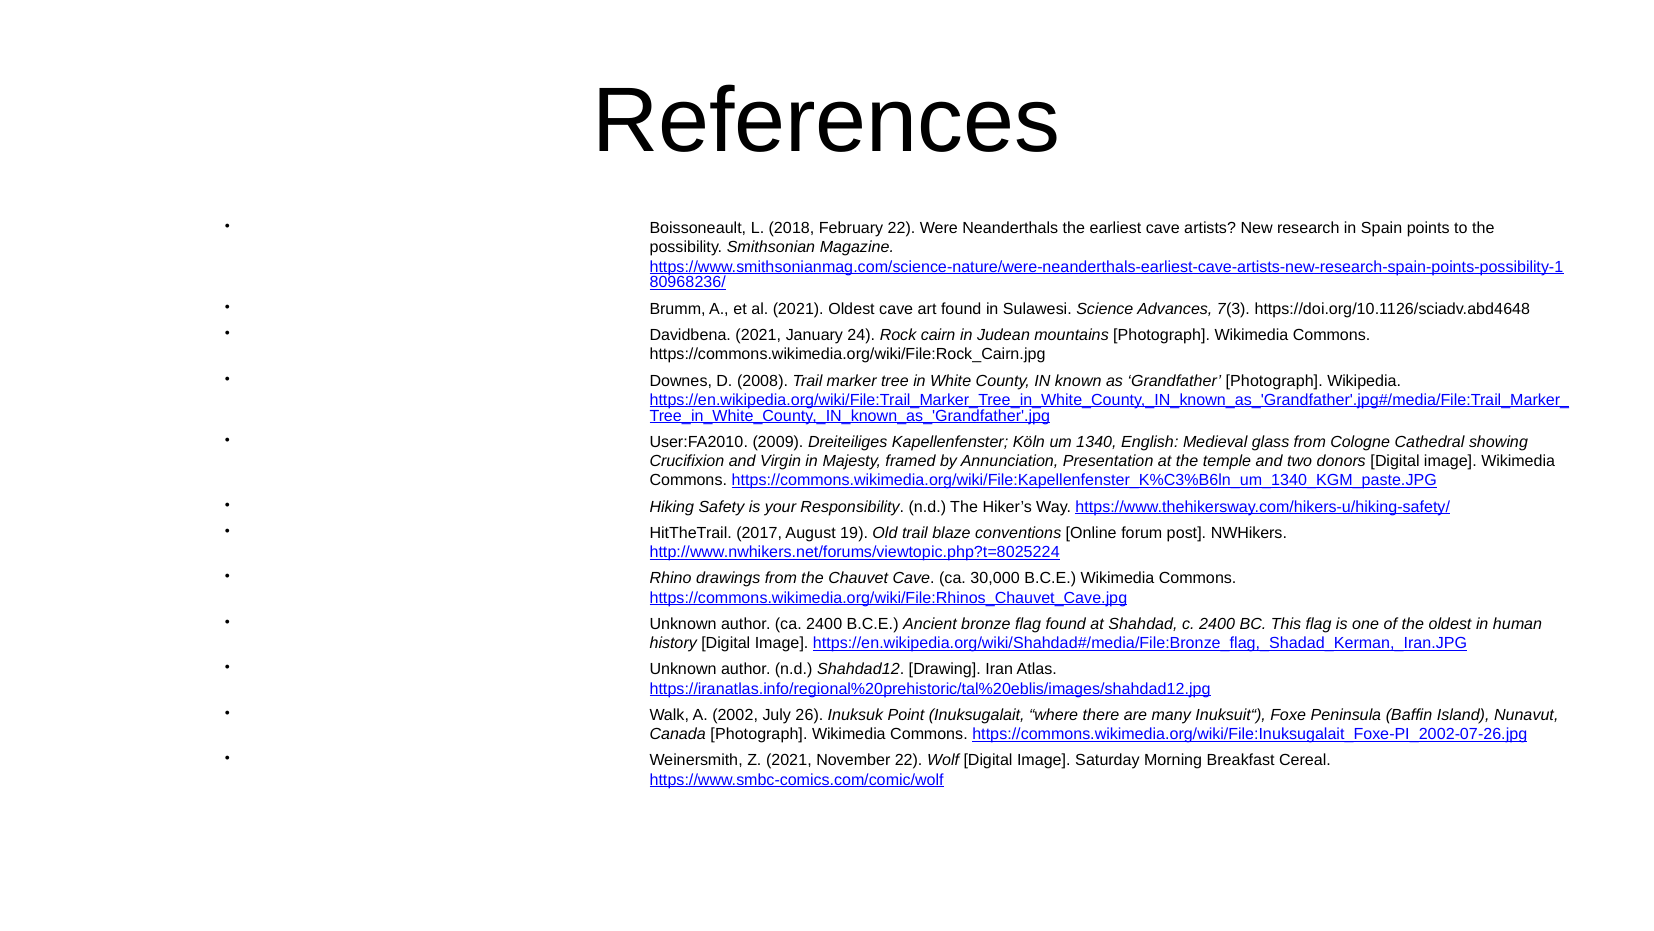

References
Boissoneault, L. (2018, February 22). Were Neanderthals the earliest cave artists? New research in Spain points to the possibility. Smithsonian Magazine. https://www.smithsonianmag.com/science-nature/were-neanderthals-earliest-cave-artists-new-research-spain-points-possibility-180968236/
Brumm, A., et al. (2021). Oldest cave art found in Sulawesi. Science Advances, 7(3). https://doi.org/10.1126/sciadv.abd4648
Davidbena. (2021, January 24). Rock cairn in Judean mountains [Photograph]. Wikimedia Commons. https://commons.wikimedia.org/wiki/File:Rock_Cairn.jpg
Downes, D. (2008). Trail marker tree in White County, IN known as ‘Grandfather’ [Photograph]. Wikipedia. https://en.wikipedia.org/wiki/File:Trail_Marker_Tree_in_White_County,_IN_known_as_'Grandfather'.jpg#/media/File:Trail_Marker_Tree_in_White_County,_IN_known_as_'Grandfather'.jpg
User:FA2010. (2009). Dreiteiliges Kapellenfenster; Köln um 1340, English: Medieval glass from Cologne Cathedral showing Crucifixion and Virgin in Majesty, framed by Annunciation, Presentation at the temple and two donors [Digital image]. Wikimedia Commons. https://commons.wikimedia.org/wiki/File:Kapellenfenster_K%C3%B6ln_um_1340_KGM_paste.JPG
Hiking Safety is your Responsibility. (n.d.) The Hiker’s Way. https://www.thehikersway.com/hikers-u/hiking-safety/
HitTheTrail. (2017, August 19). Old trail blaze conventions [Online forum post]. NWHikers. http://www.nwhikers.net/forums/viewtopic.php?t=8025224
Rhino drawings from the Chauvet Cave. (ca. 30,000 B.C.E.) Wikimedia Commons. https://commons.wikimedia.org/wiki/File:Rhinos_Chauvet_Cave.jpg
Unknown author. (ca. 2400 B.C.E.) Ancient bronze flag found at Shahdad, c. 2400 BC. This flag is one of the oldest in human history [Digital Image]. https://en.wikipedia.org/wiki/Shahdad#/media/File:Bronze_flag,_Shadad_Kerman,_Iran.JPG
Unknown author. (n.d.) Shahdad12. [Drawing]. Iran Atlas. https://iranatlas.info/regional%20prehistoric/tal%20eblis/images/shahdad12.jpg
Walk, A. (2002, July 26). Inuksuk Point (Inuksugalait, “where there are many Inuksuit“), Foxe Peninsula (Baffin Island), Nunavut, Canada [Photograph]. Wikimedia Commons. https://commons.wikimedia.org/wiki/File:Inuksugalait_Foxe-PI_2002-07-26.jpg
Weinersmith, Z. (2021, November 22). Wolf [Digital Image]. Saturday Morning Breakfast Cereal. https://www.smbc-comics.com/comic/wolf